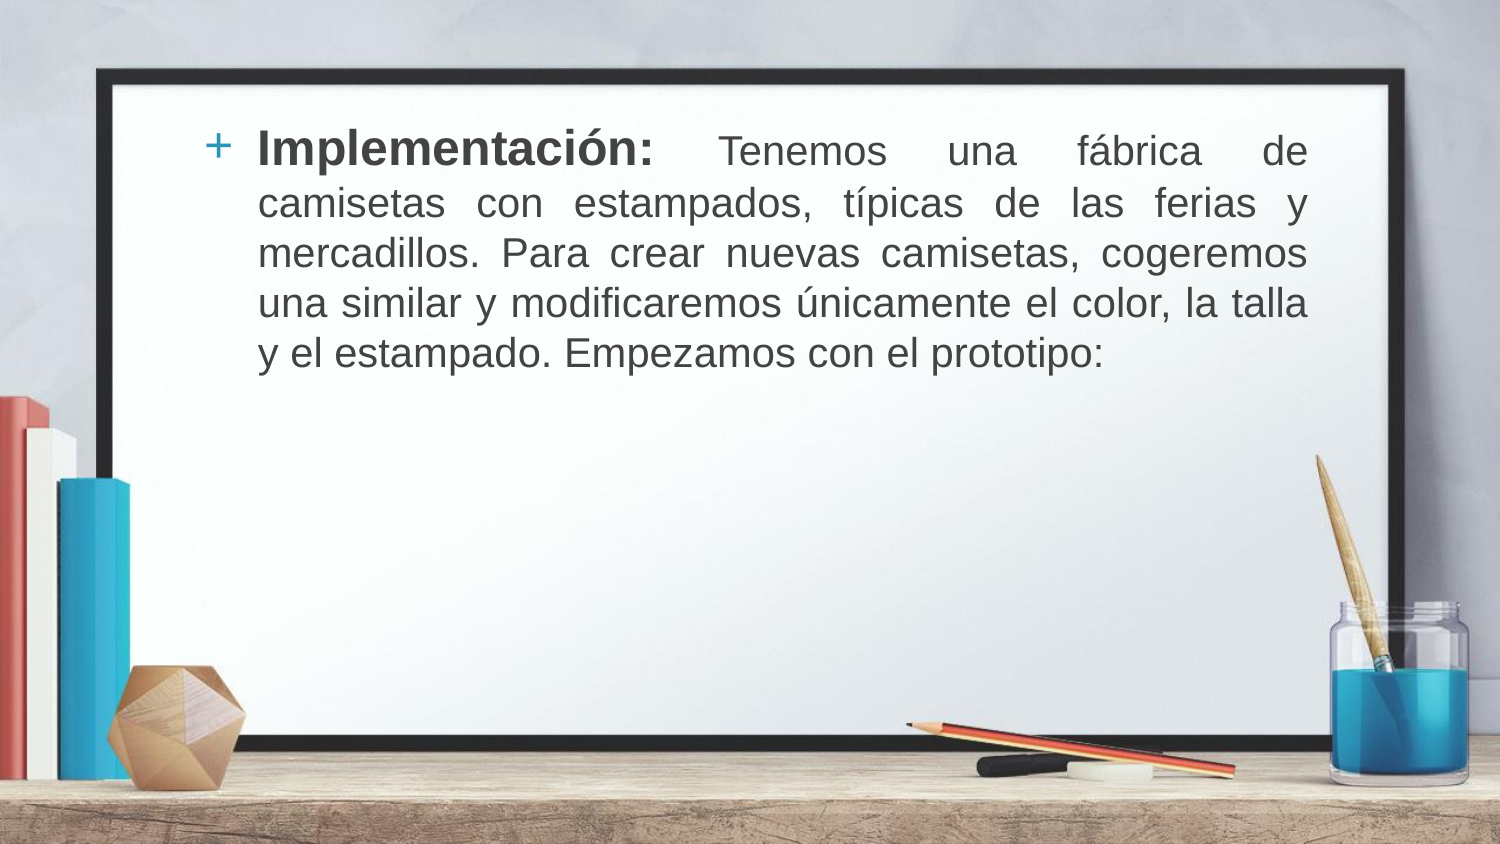

Implementación: Tenemos una fábrica de camisetas con estampados, típicas de las ferias y mercadillos. Para crear nuevas camisetas, cogeremos una similar y modificaremos únicamente el color, la talla y el estampado. Empezamos con el prototipo: